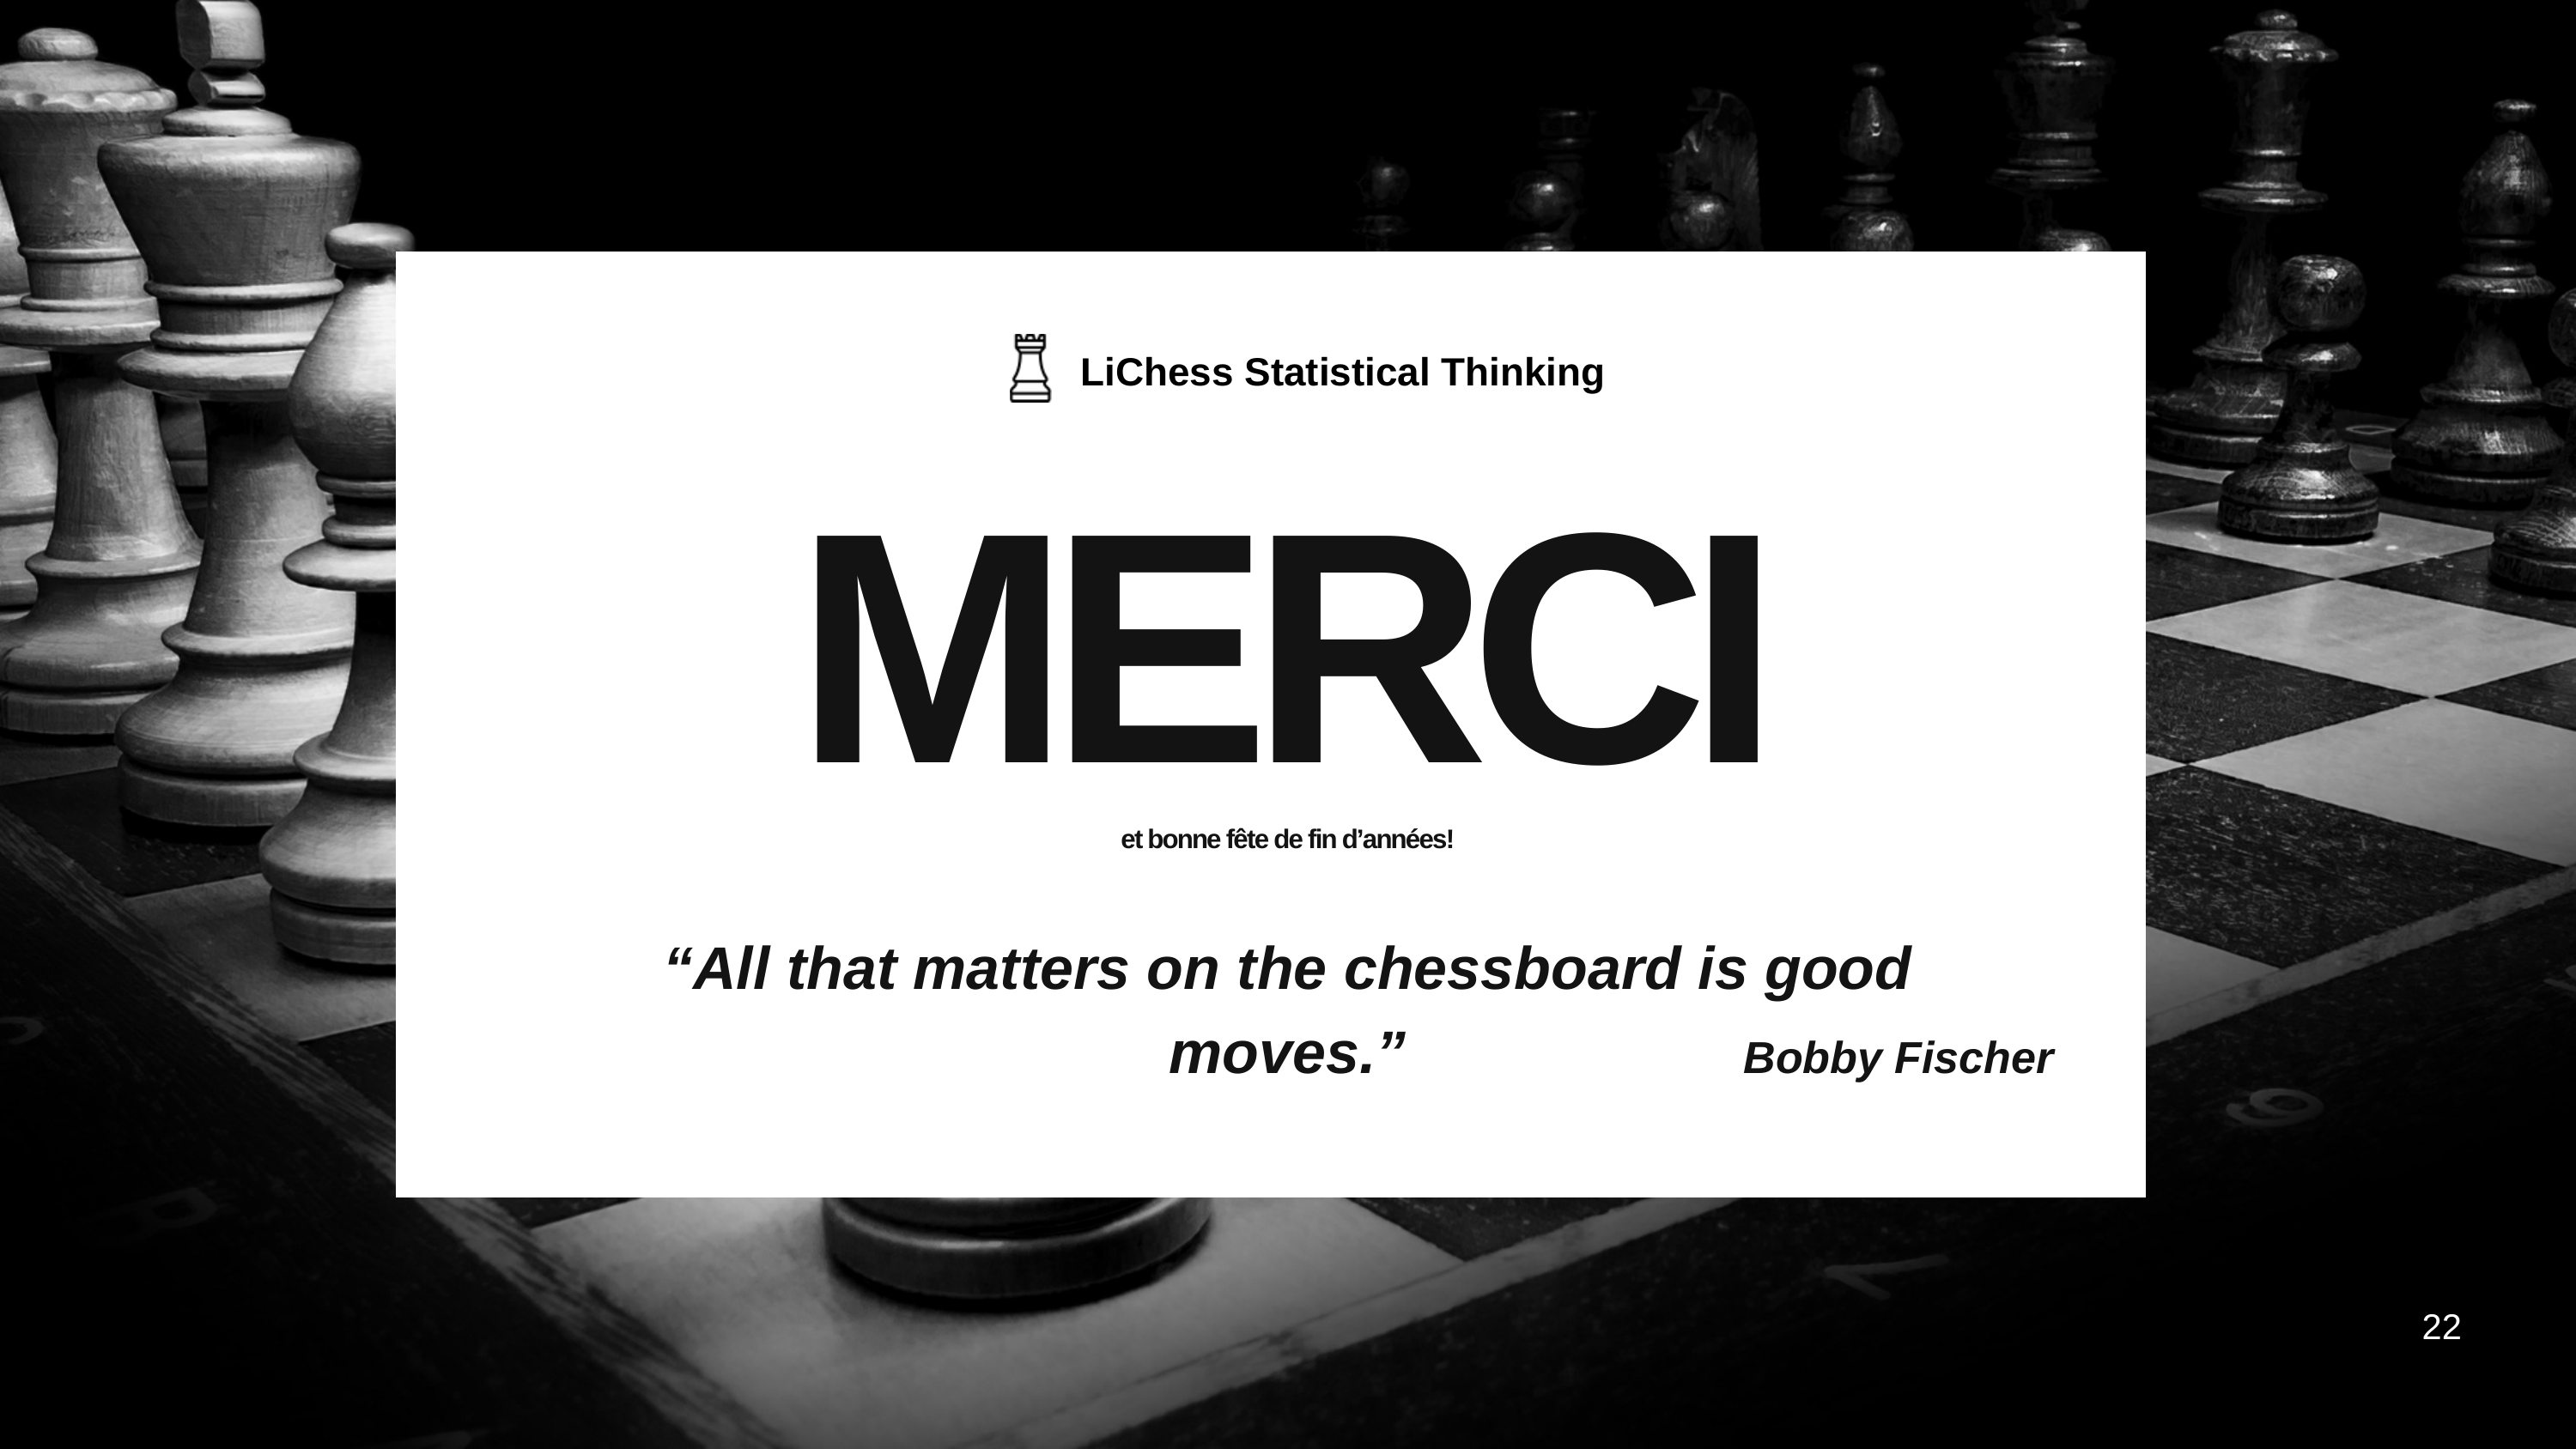

LiChess Statistical Thinking
MERCI
et bonne fête de fin d’années!
“All that matters on the chessboard is good moves.”
Bobby Fischer
22